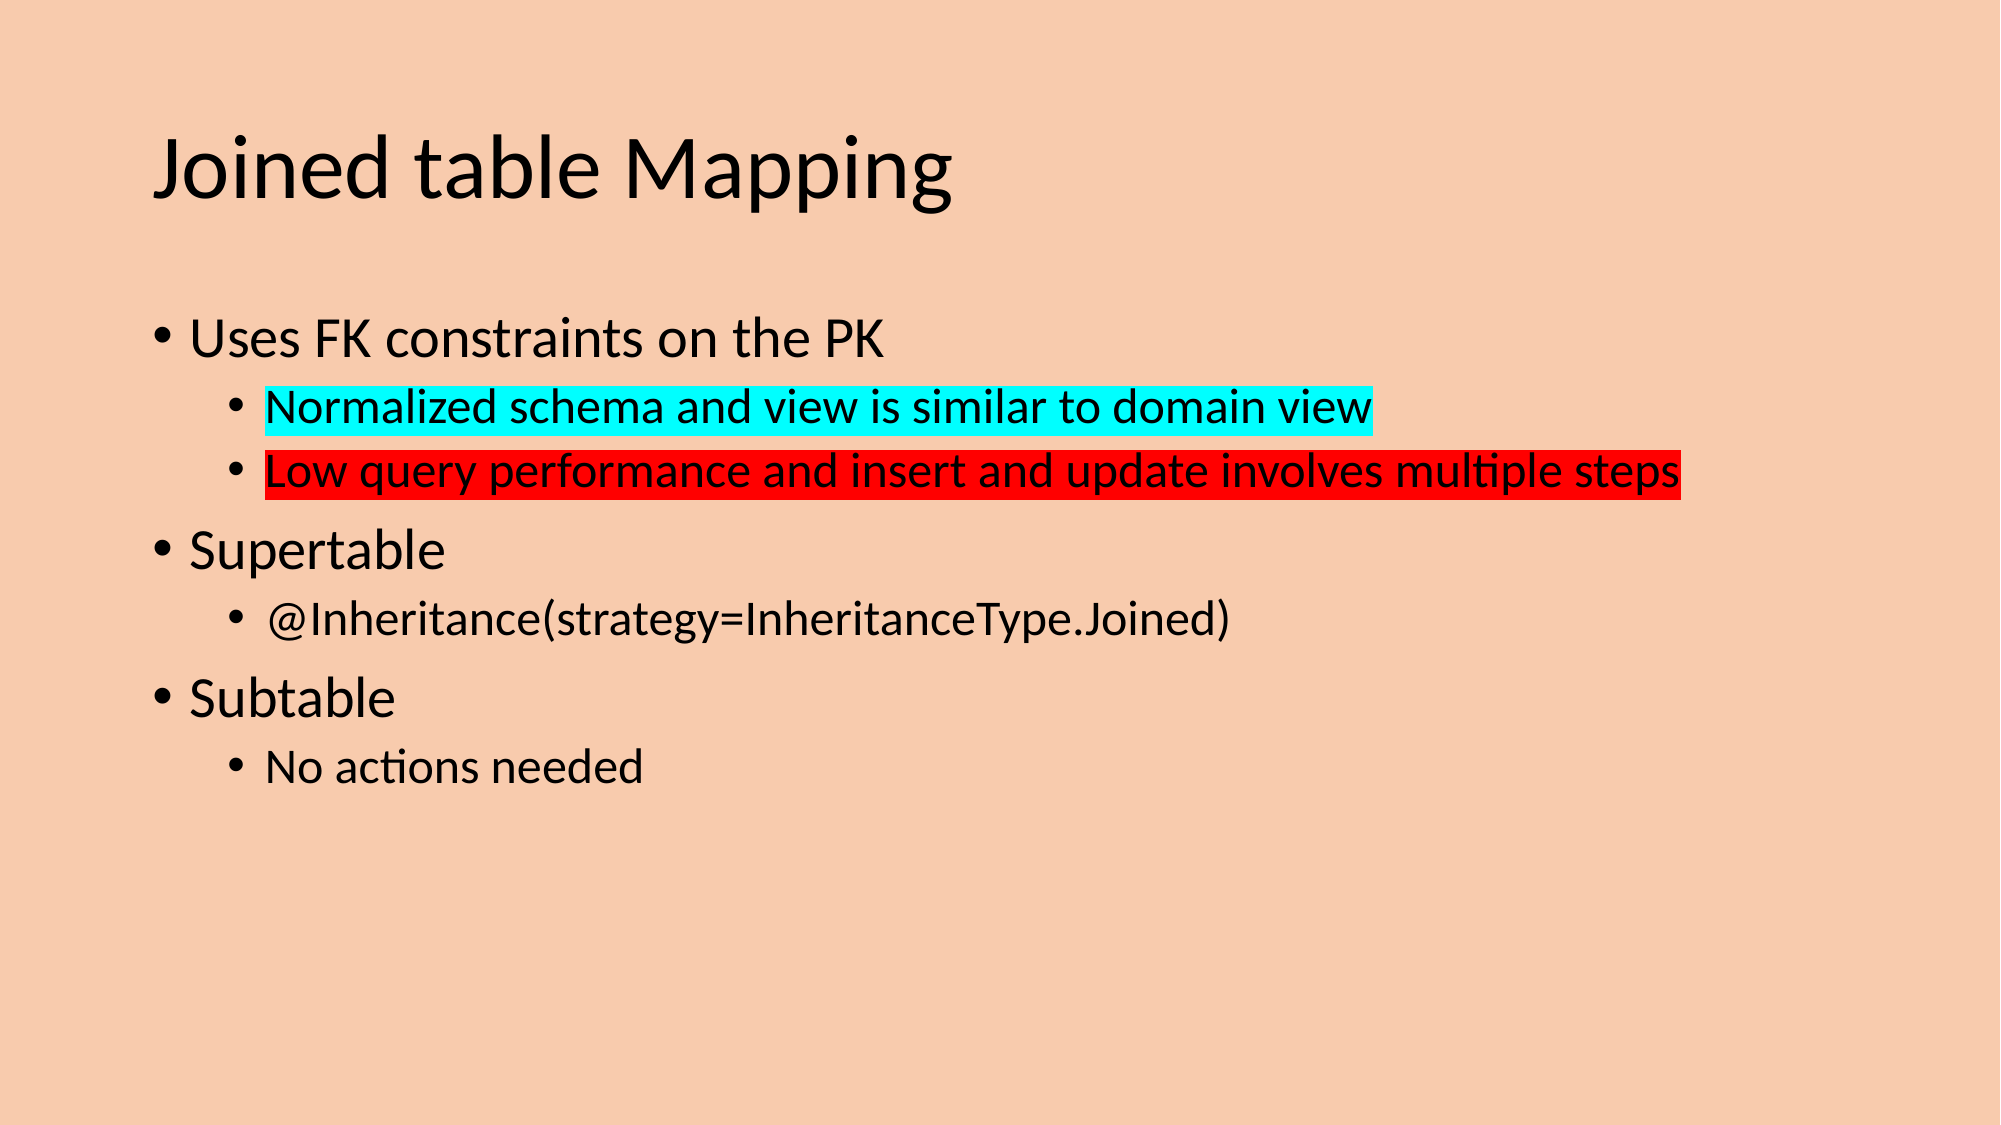

# Joined table Mapping
Uses FK constraints on the PK
Normalized schema and view is similar to domain view
Low query performance and insert and update involves multiple steps
Supertable
@Inheritance(strategy=InheritanceType.Joined)
Subtable
No actions needed